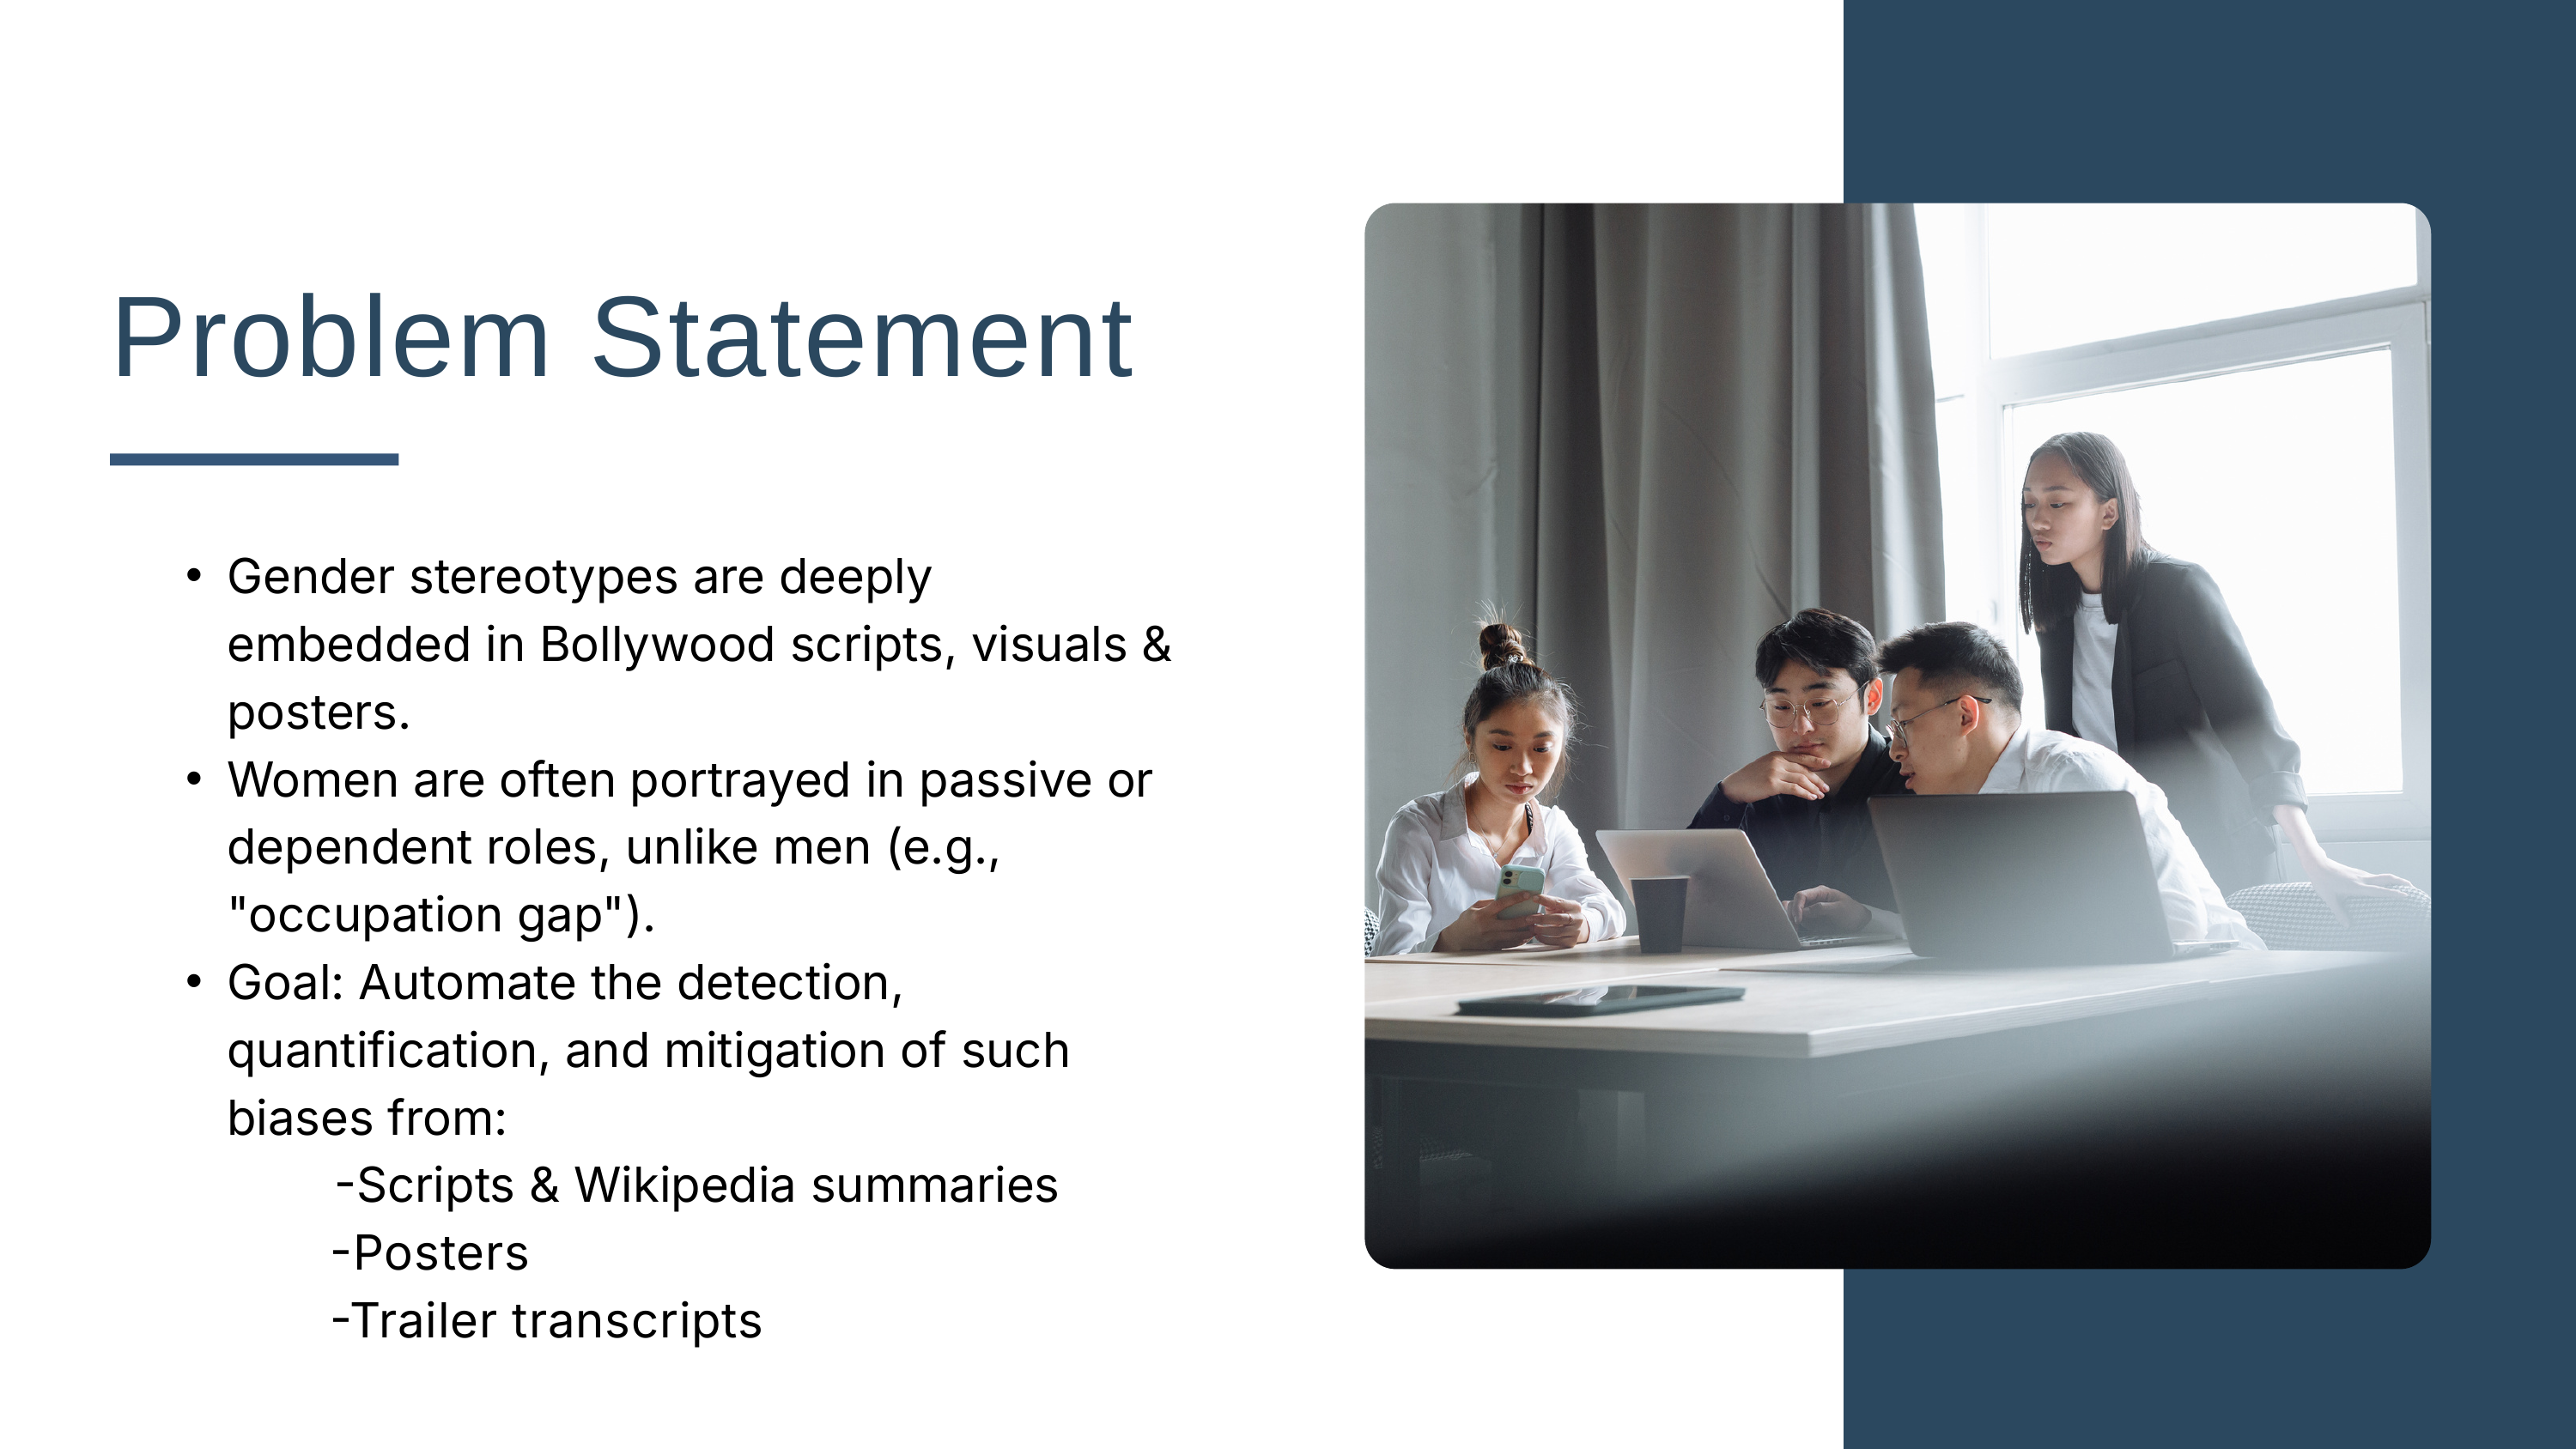

Problem Statement

Gender stereotypes are deeply embedded in Bollywood scripts, visuals & posters.
Women are often portrayed in passive or dependent roles, unlike men (e.g., "occupation gap").
Goal: Automate the detection, quantification, and mitigation of such biases from:
              -Scripts & Wikipedia summaries
             -Posters
             -Trailer transcripts